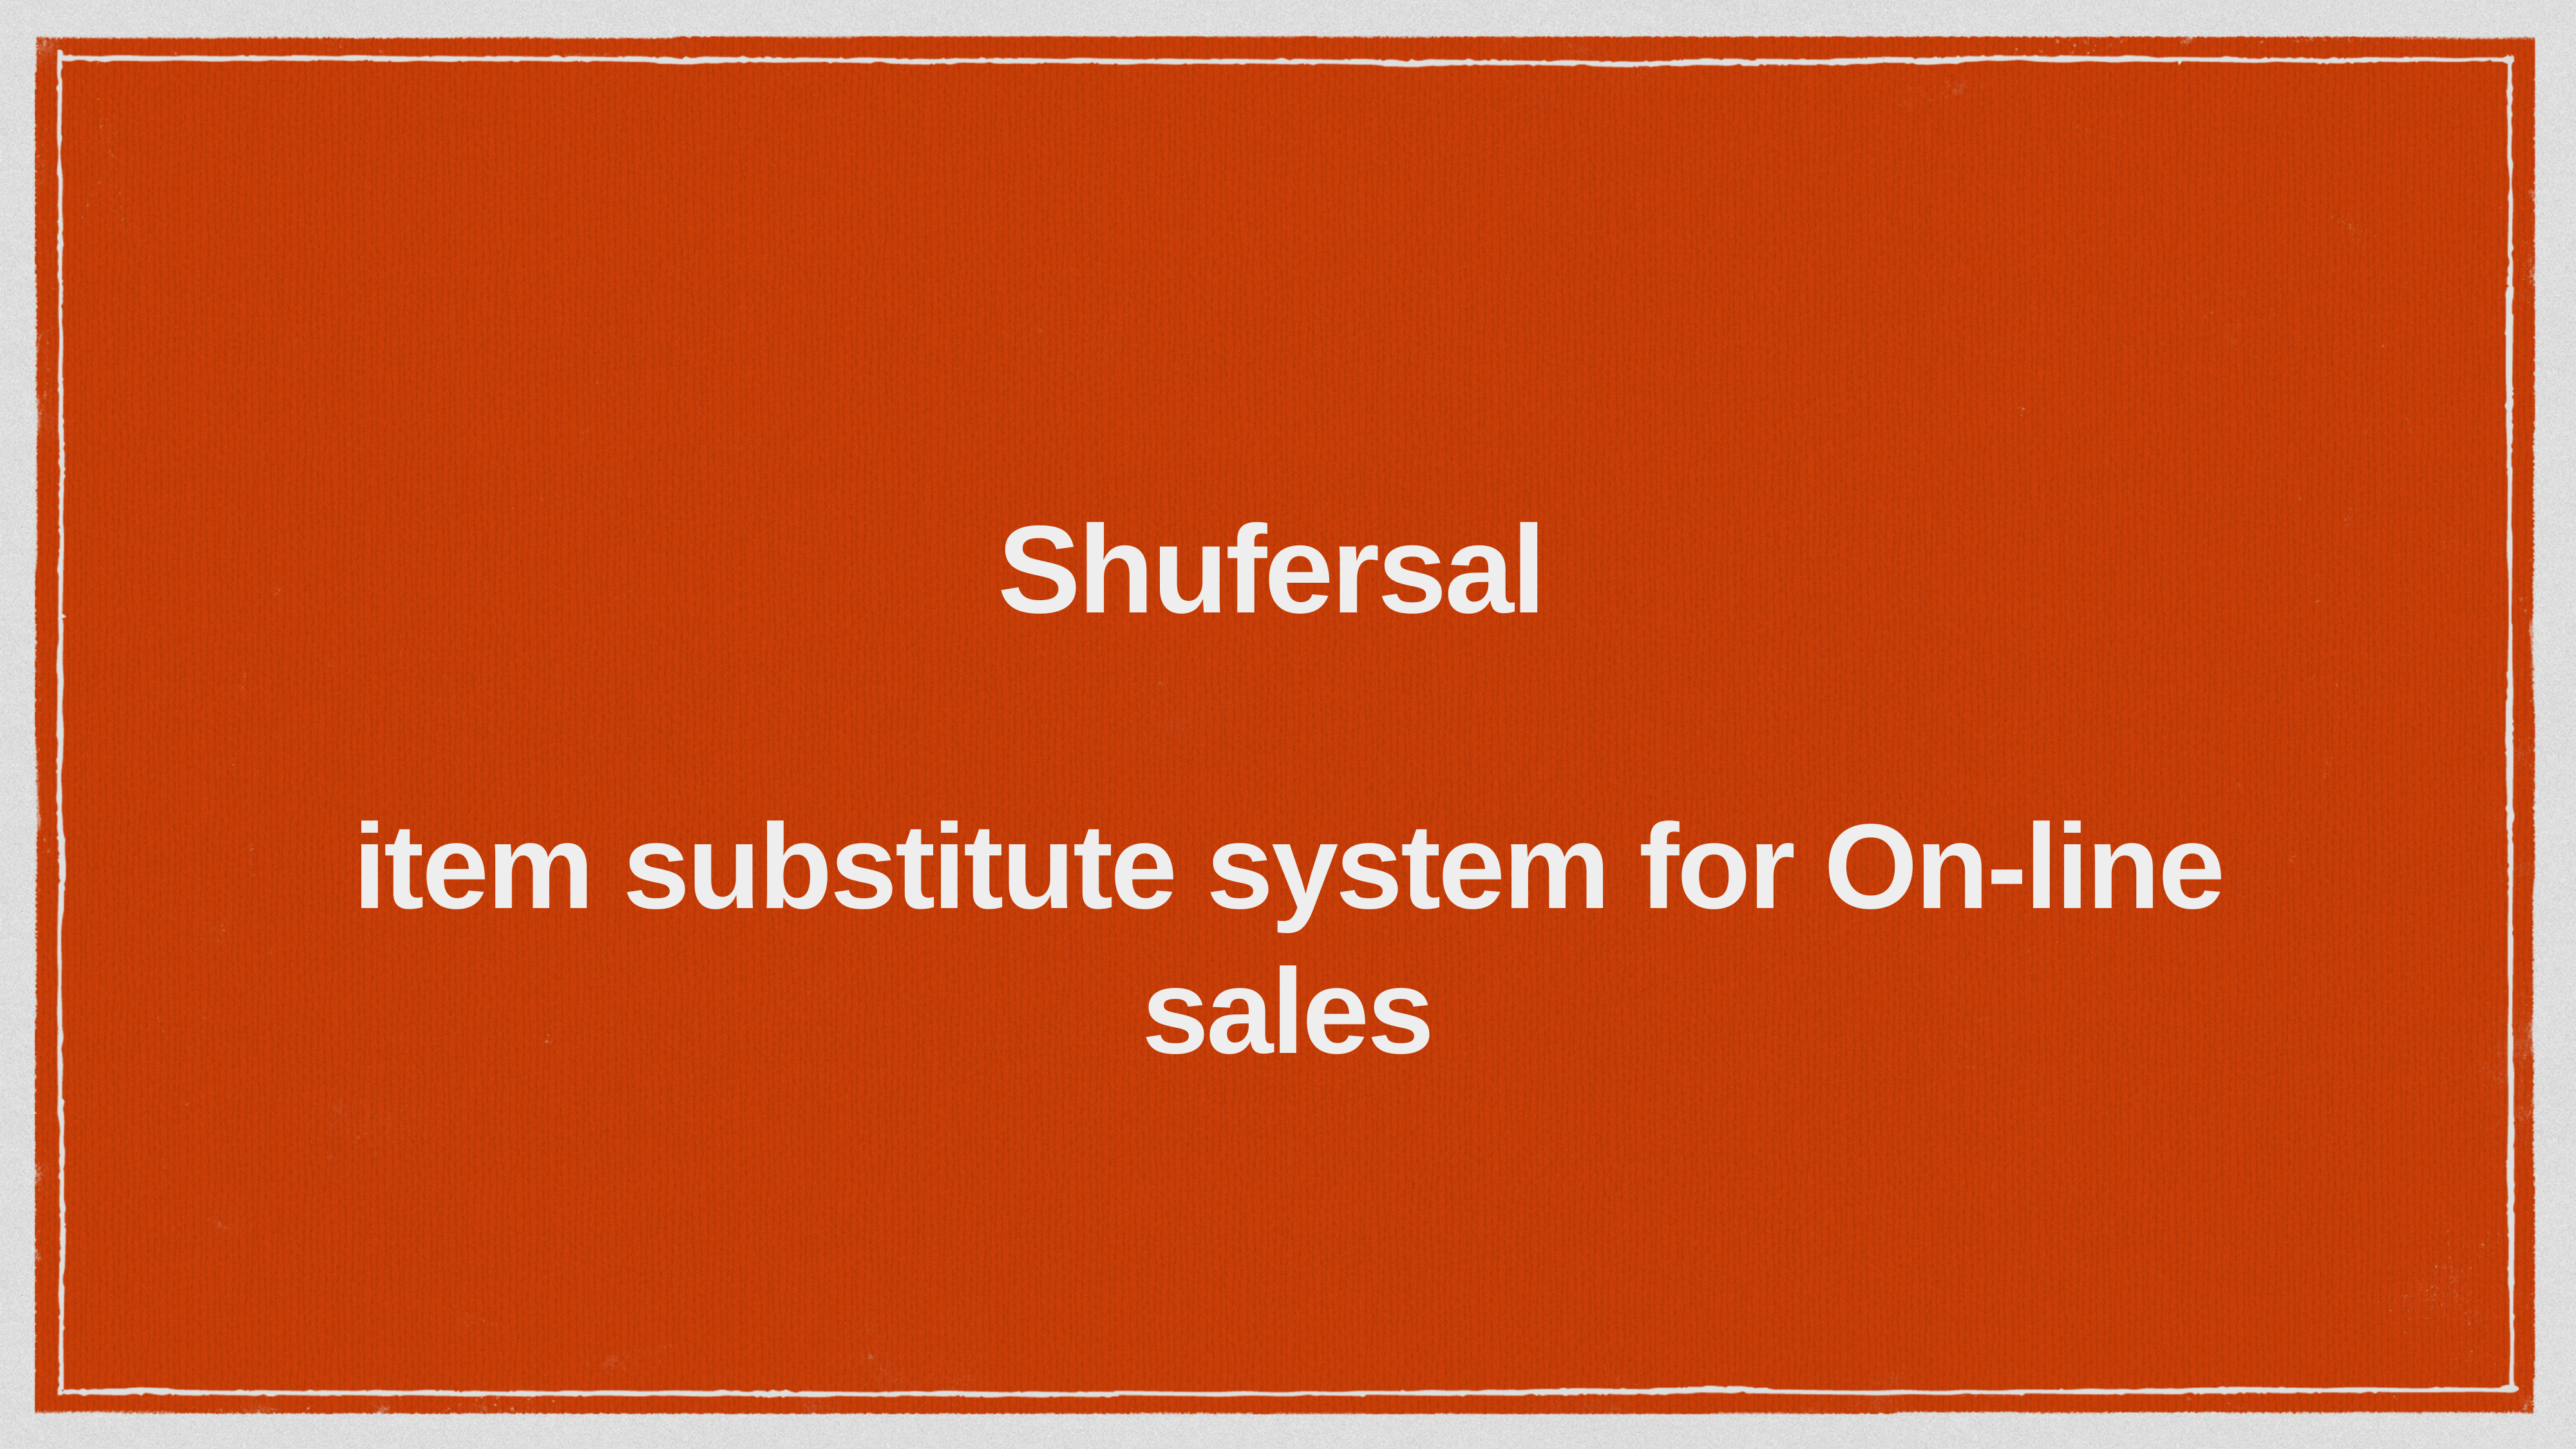

# Shufersal

item substitute system for On-line sales